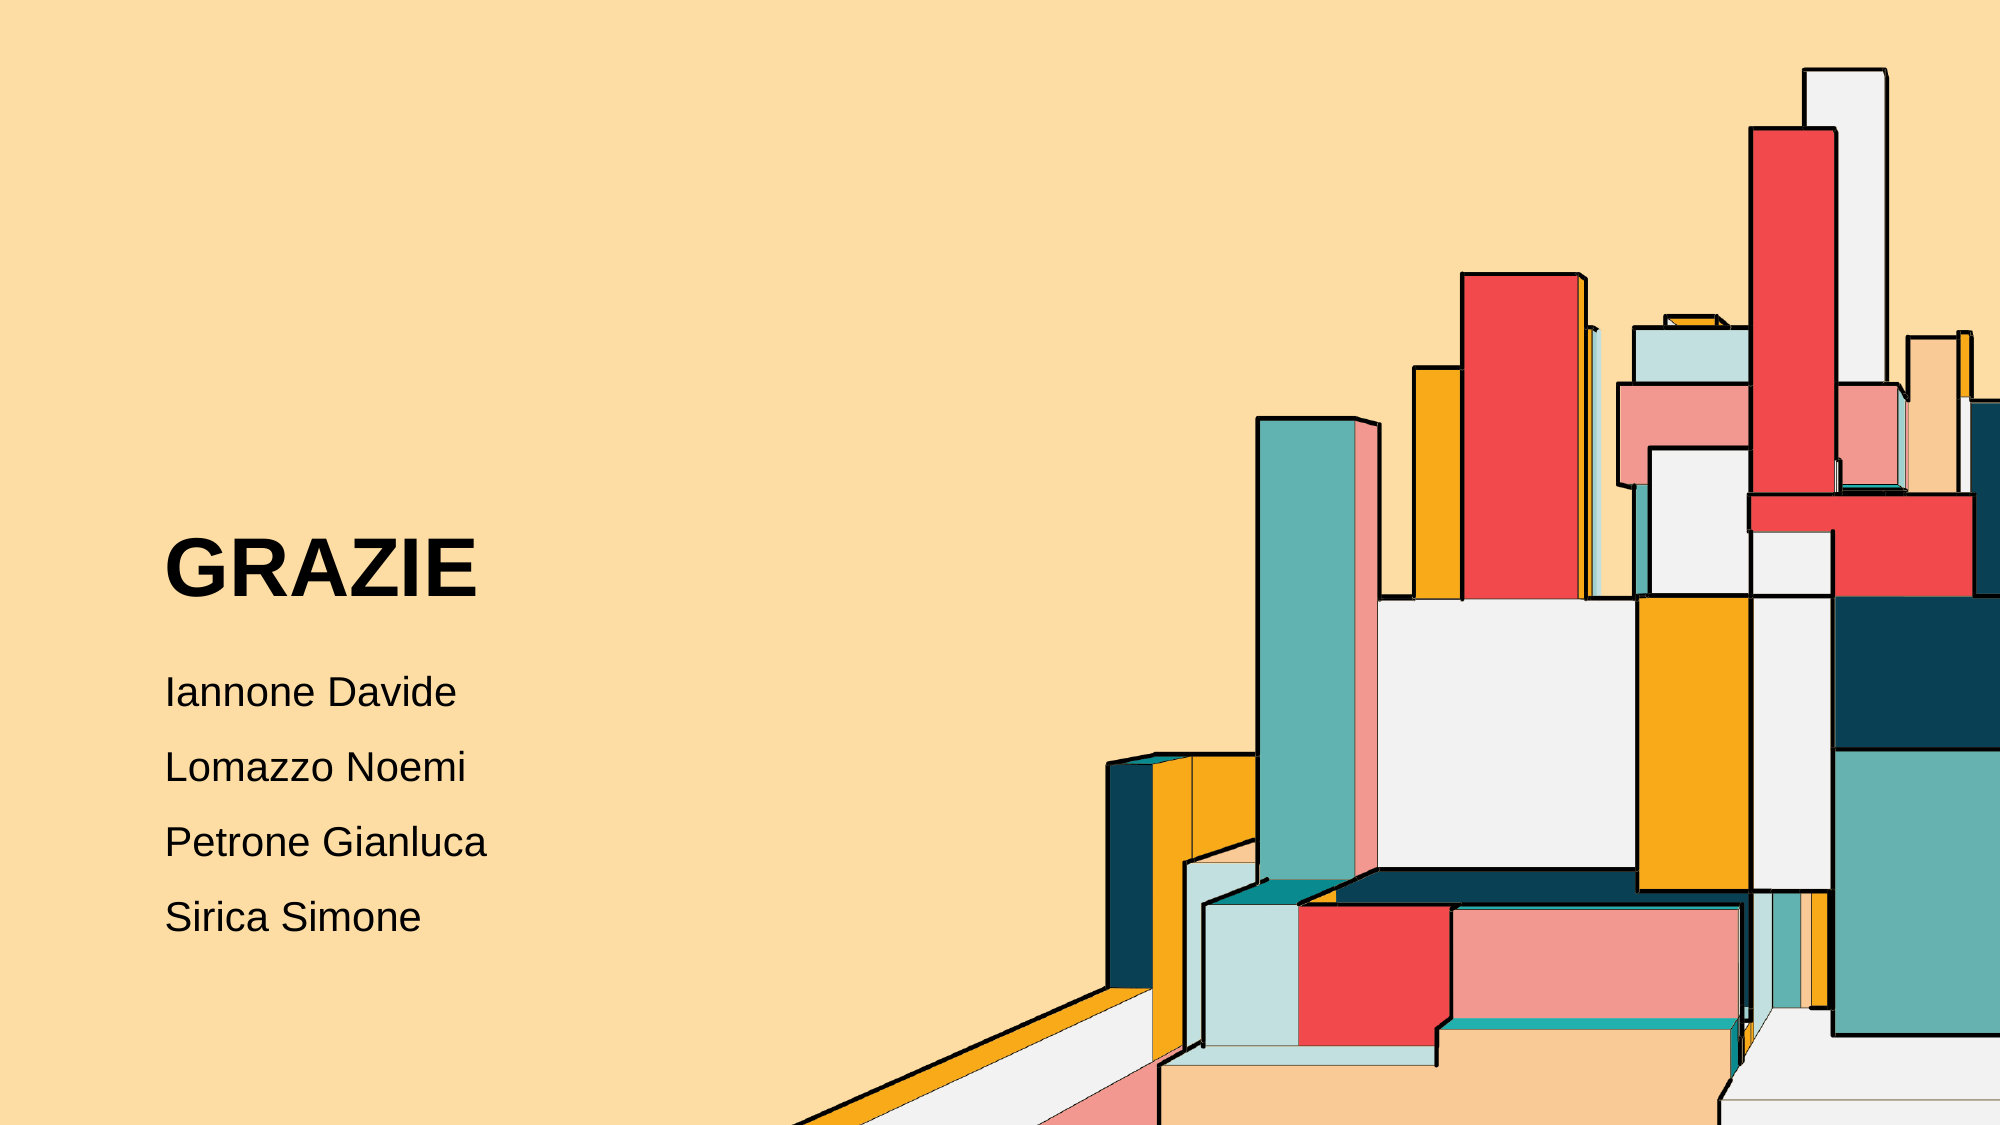

# Grazie
Iannone Davide
Lomazzo Noemi
Petrone Gianluca
Sirica Simone